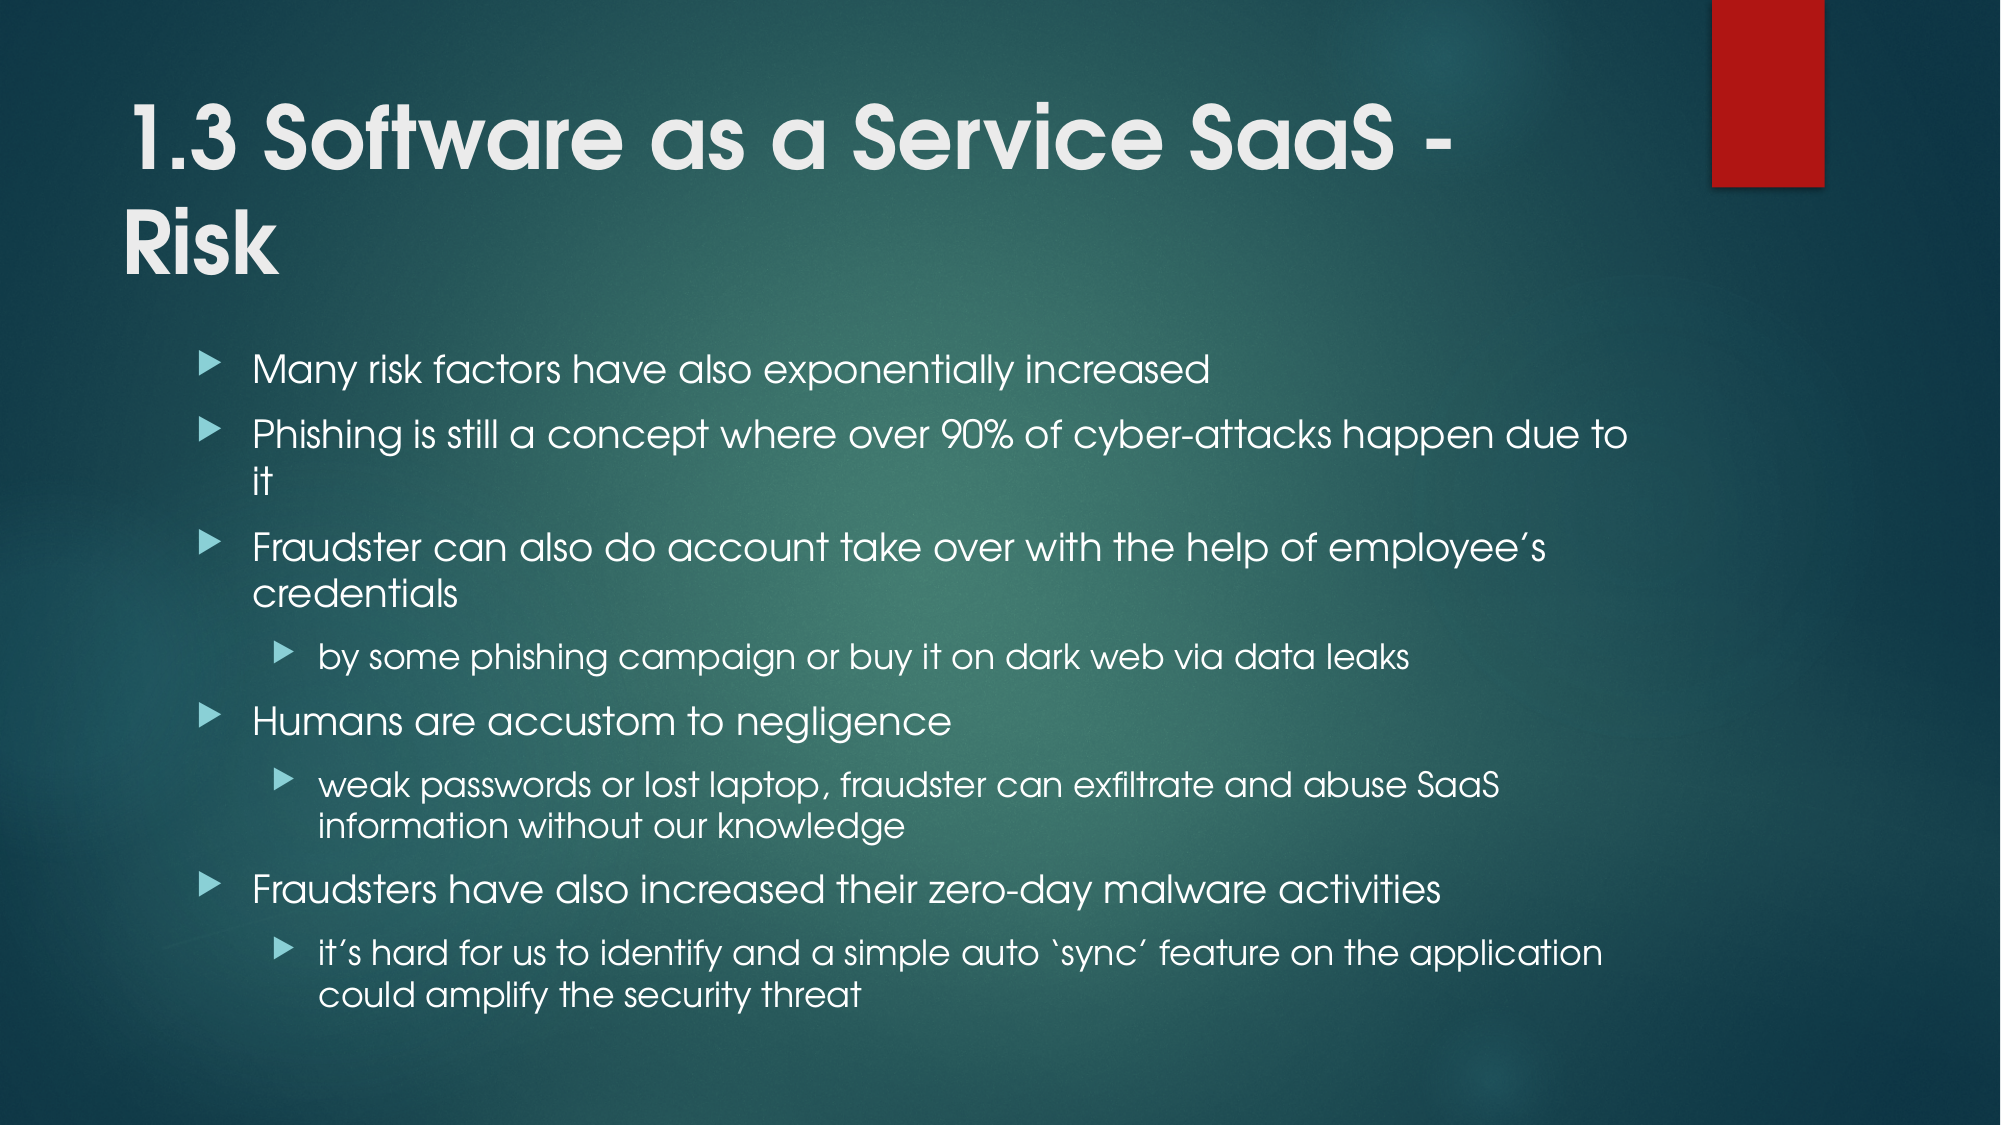

# 1.3 Software as a Service SaaS - Risk
Many risk factors have also exponentially increased
Phishing is still a concept where over 90% of cyber-attacks happen due to it
Fraudster can also do account take over with the help of employee’s credentials
by some phishing campaign or buy it on dark web via data leaks
Humans are accustom to negligence
weak passwords or lost laptop, fraudster can exfiltrate and abuse SaaS information without our knowledge
Fraudsters have also increased their zero-day malware activities
it’s hard for us to identify and a simple auto ‘sync’ feature on the application could amplify the security threat